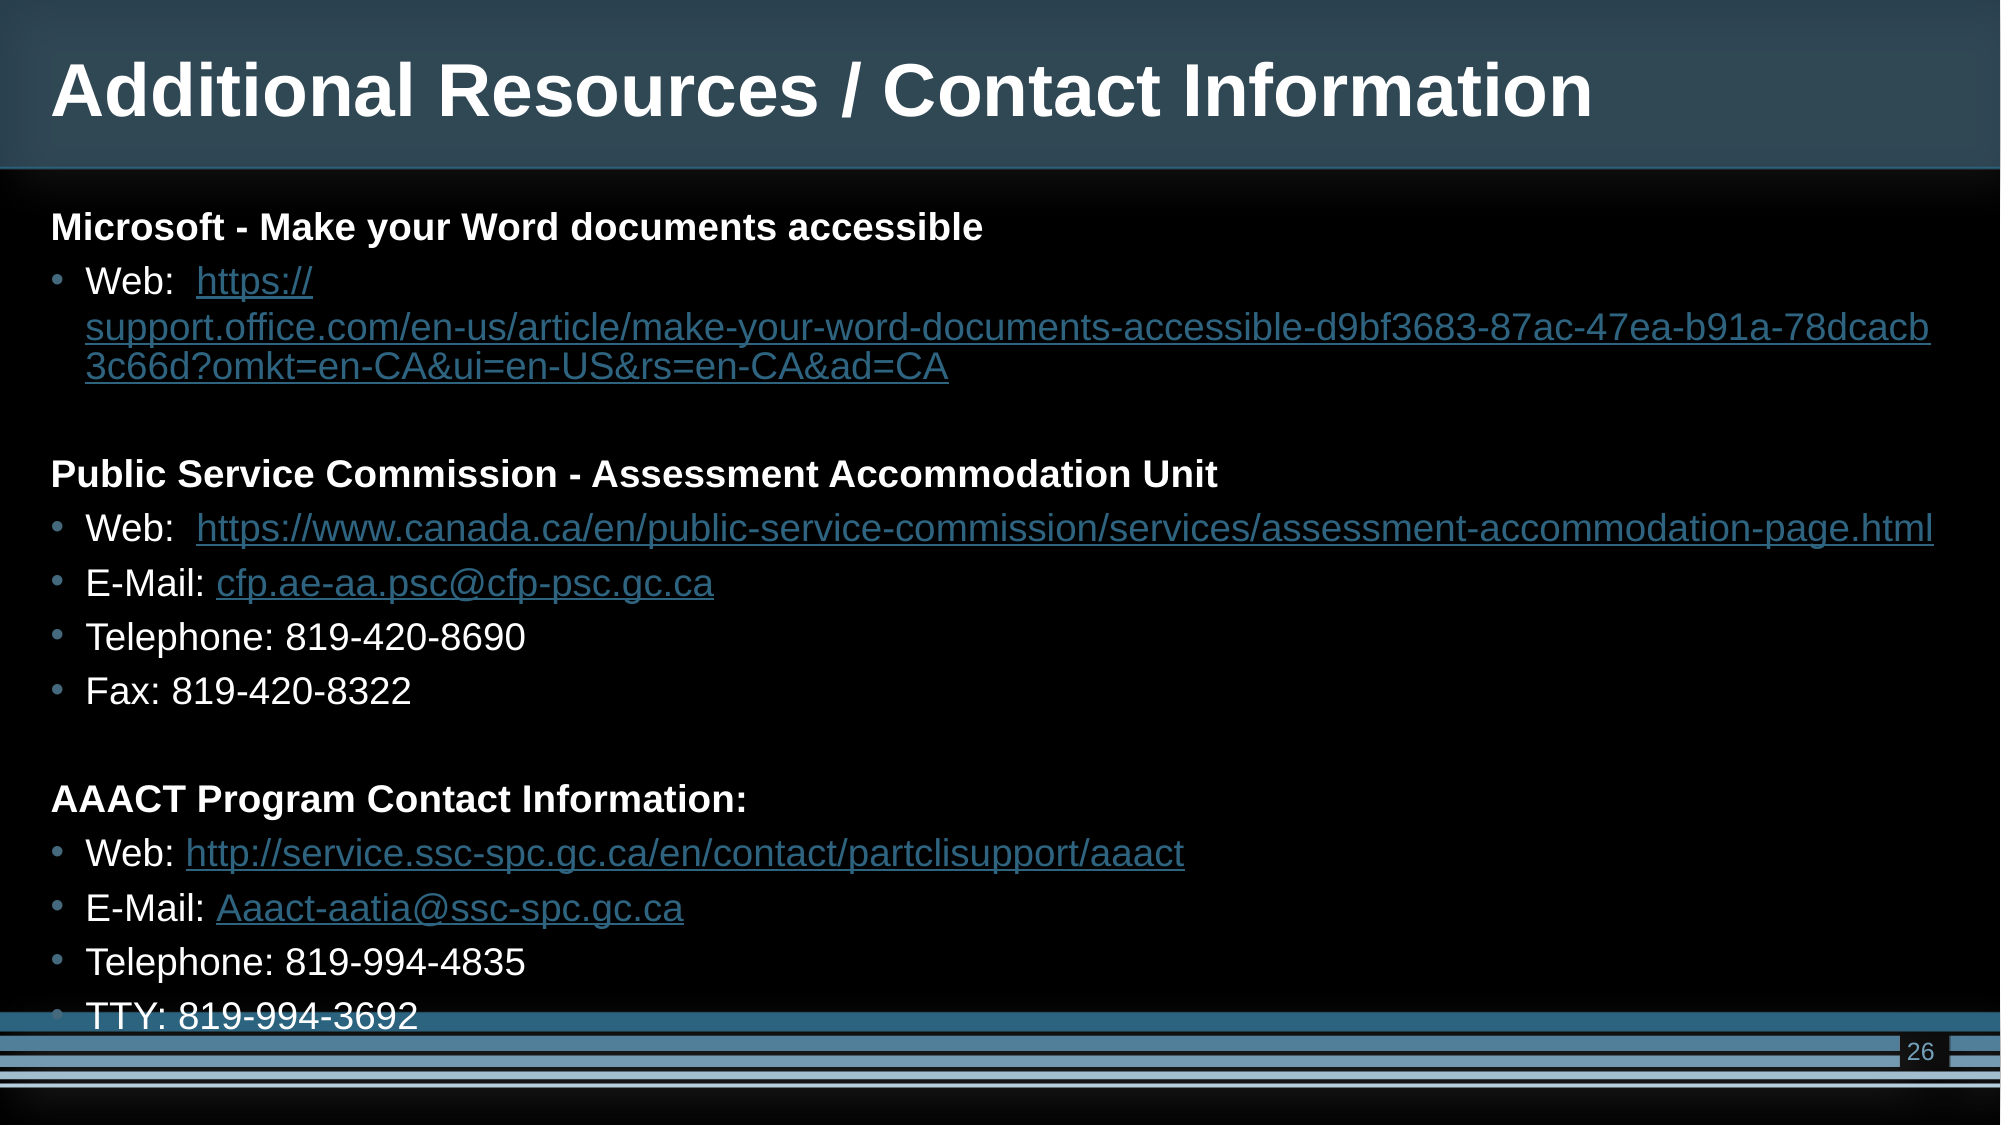

# Additional Resources / Contact Information
Microsoft - Make your Word documents accessible
Web:  https://support.office.com/en-us/article/make-your-word-documents-accessible-d9bf3683-87ac-47ea-b91a-78dcacb3c66d?omkt=en-CA&ui=en-US&rs=en-CA&ad=CA

Public Service Commission - Assessment Accommodation Unit
Web:  https://www.canada.ca/en/public-service-commission/services/assessment-accommodation-page.html
E-Mail: cfp.ae-aa.psc@cfp-psc.gc.ca
Telephone: 819-420-8690
Fax: 819-420-8322

AAACT Program Contact Information:
Web: http://service.ssc-spc.gc.ca/en/contact/partclisupport/aaact
E-Mail: Aaact-aatia@ssc-spc.gc.ca
Telephone: 819-994-4835
TTY: 819-994-3692

26